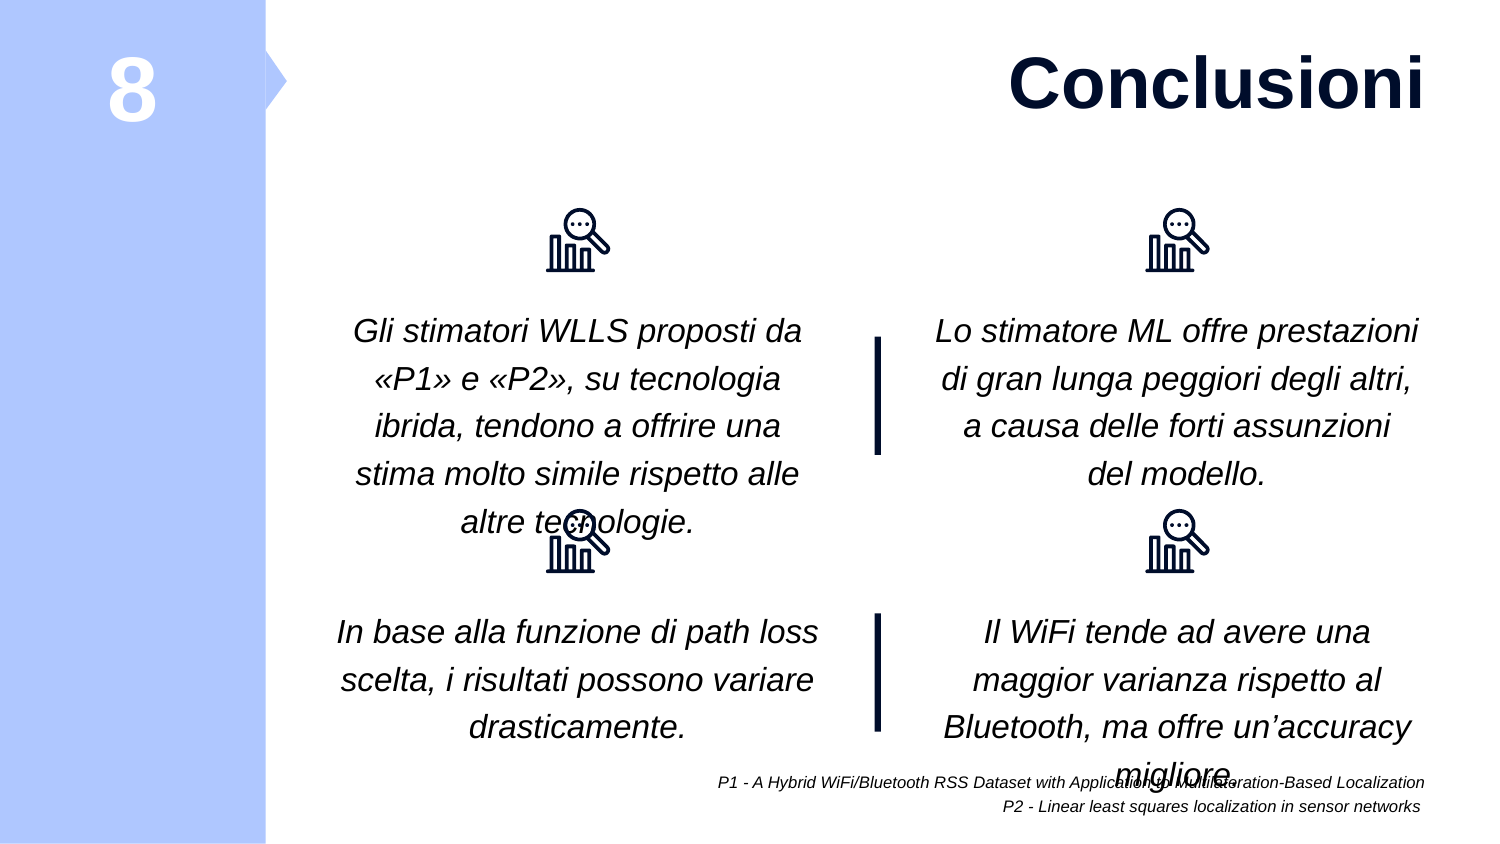

8

7

# Conclusioni

Gli stimatori WLLS proposti da «P1» e «P2», su tecnologia ibrida, tendono a offrire una stima molto simile rispetto alle altre tecnologie.

Lo stimatore ML offre prestazioni di gran lunga peggiori degli altri,
a causa delle forti assunzioni
del modello.

In base alla funzione di path loss scelta, i risultati possono variare drasticamente.

Il WiFi tende ad avere una maggior varianza rispetto al Bluetooth, ma offre un’accuracy migliore.
P1 - A Hybrid WiFi/Bluetooth RSS Dataset with Application to Multilateration-Based Localization
P2 - Linear least squares localization in sensor networks